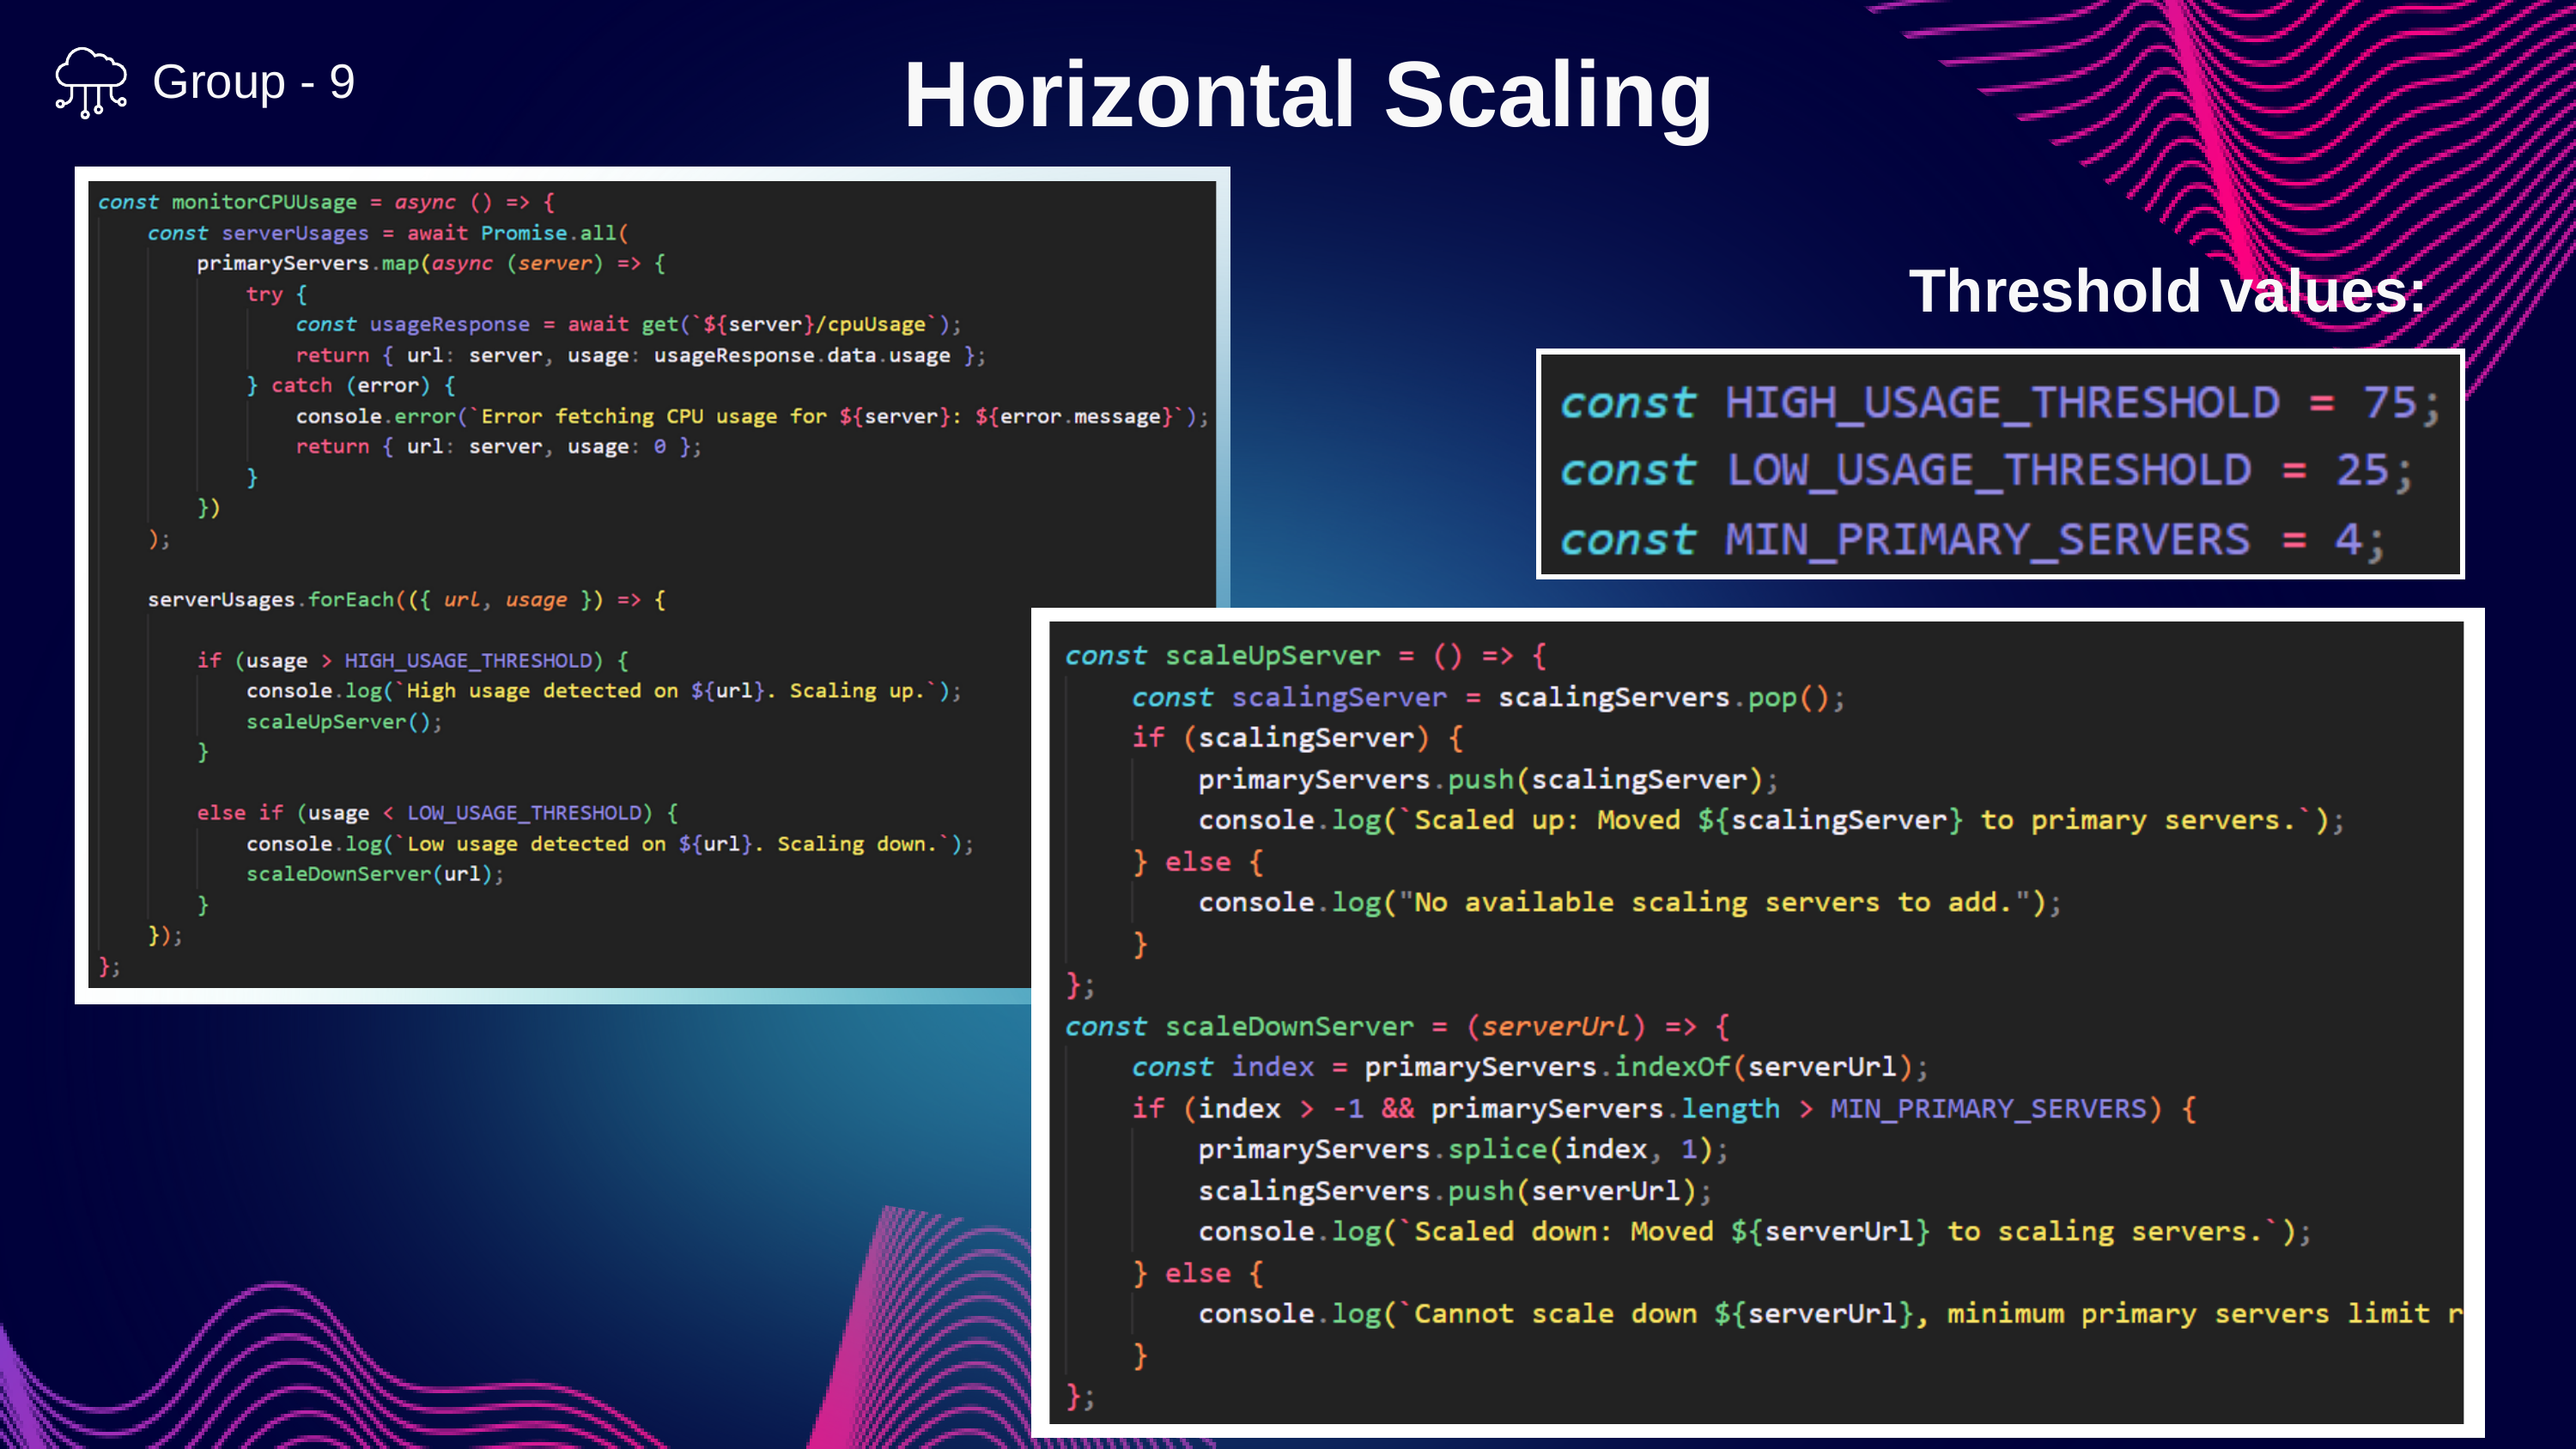

Horizontal Scaling

Group - 9

Threshold values: